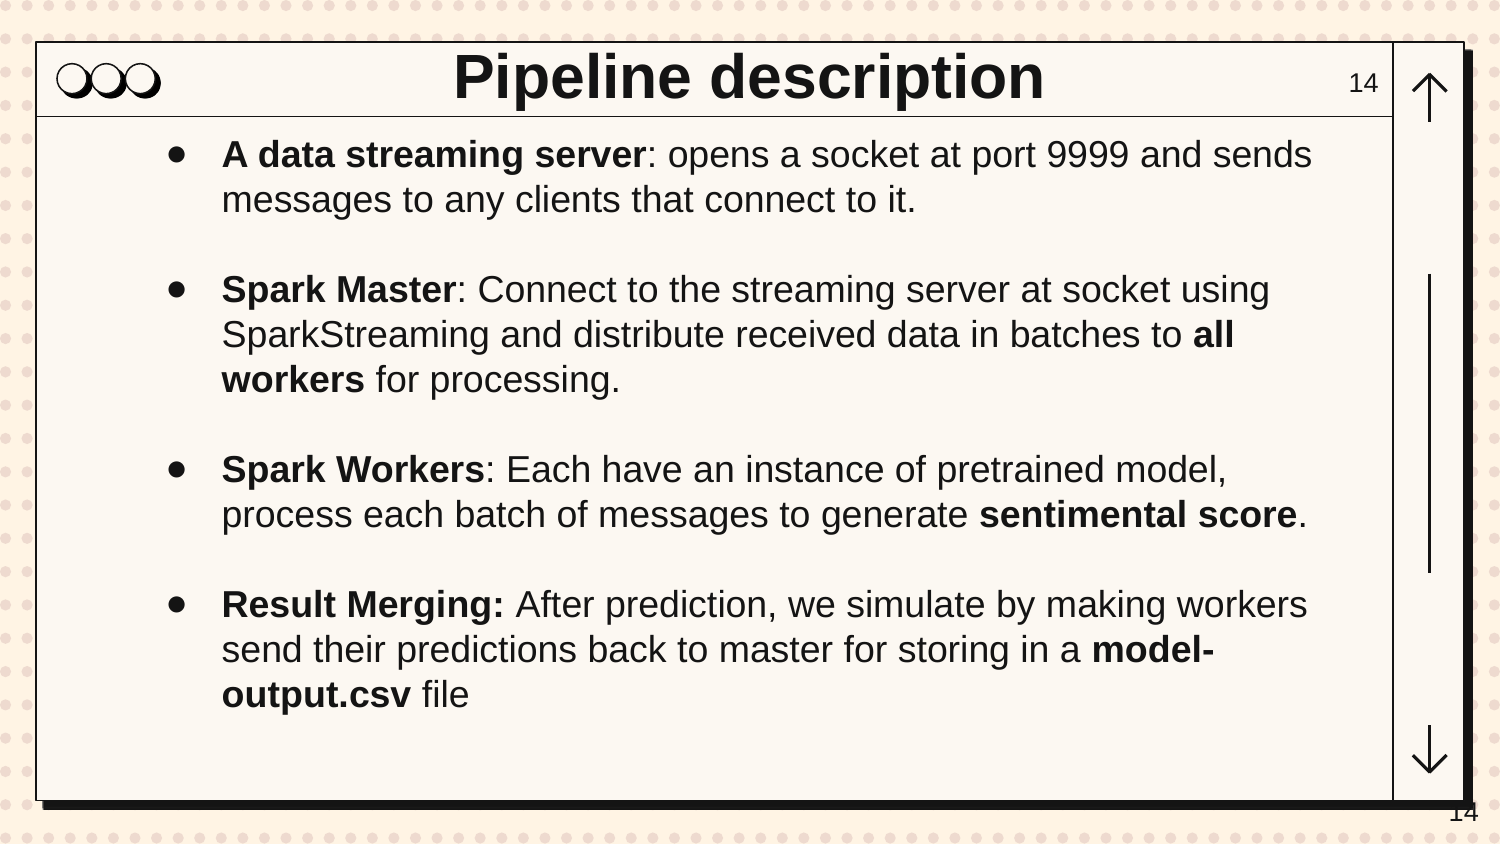

# Pipeline description
14
A data streaming server: opens a socket at port 9999 and sends messages to any clients that connect to it.

Spark Master: Connect to the streaming server at socket using SparkStreaming and distribute received data in batches to all workers for processing.

Spark Workers: Each have an instance of pretrained model, process each batch of messages to generate sentimental score.

Result Merging: After prediction, we simulate by making workers send their predictions back to master for storing in a model-output.csv file
14